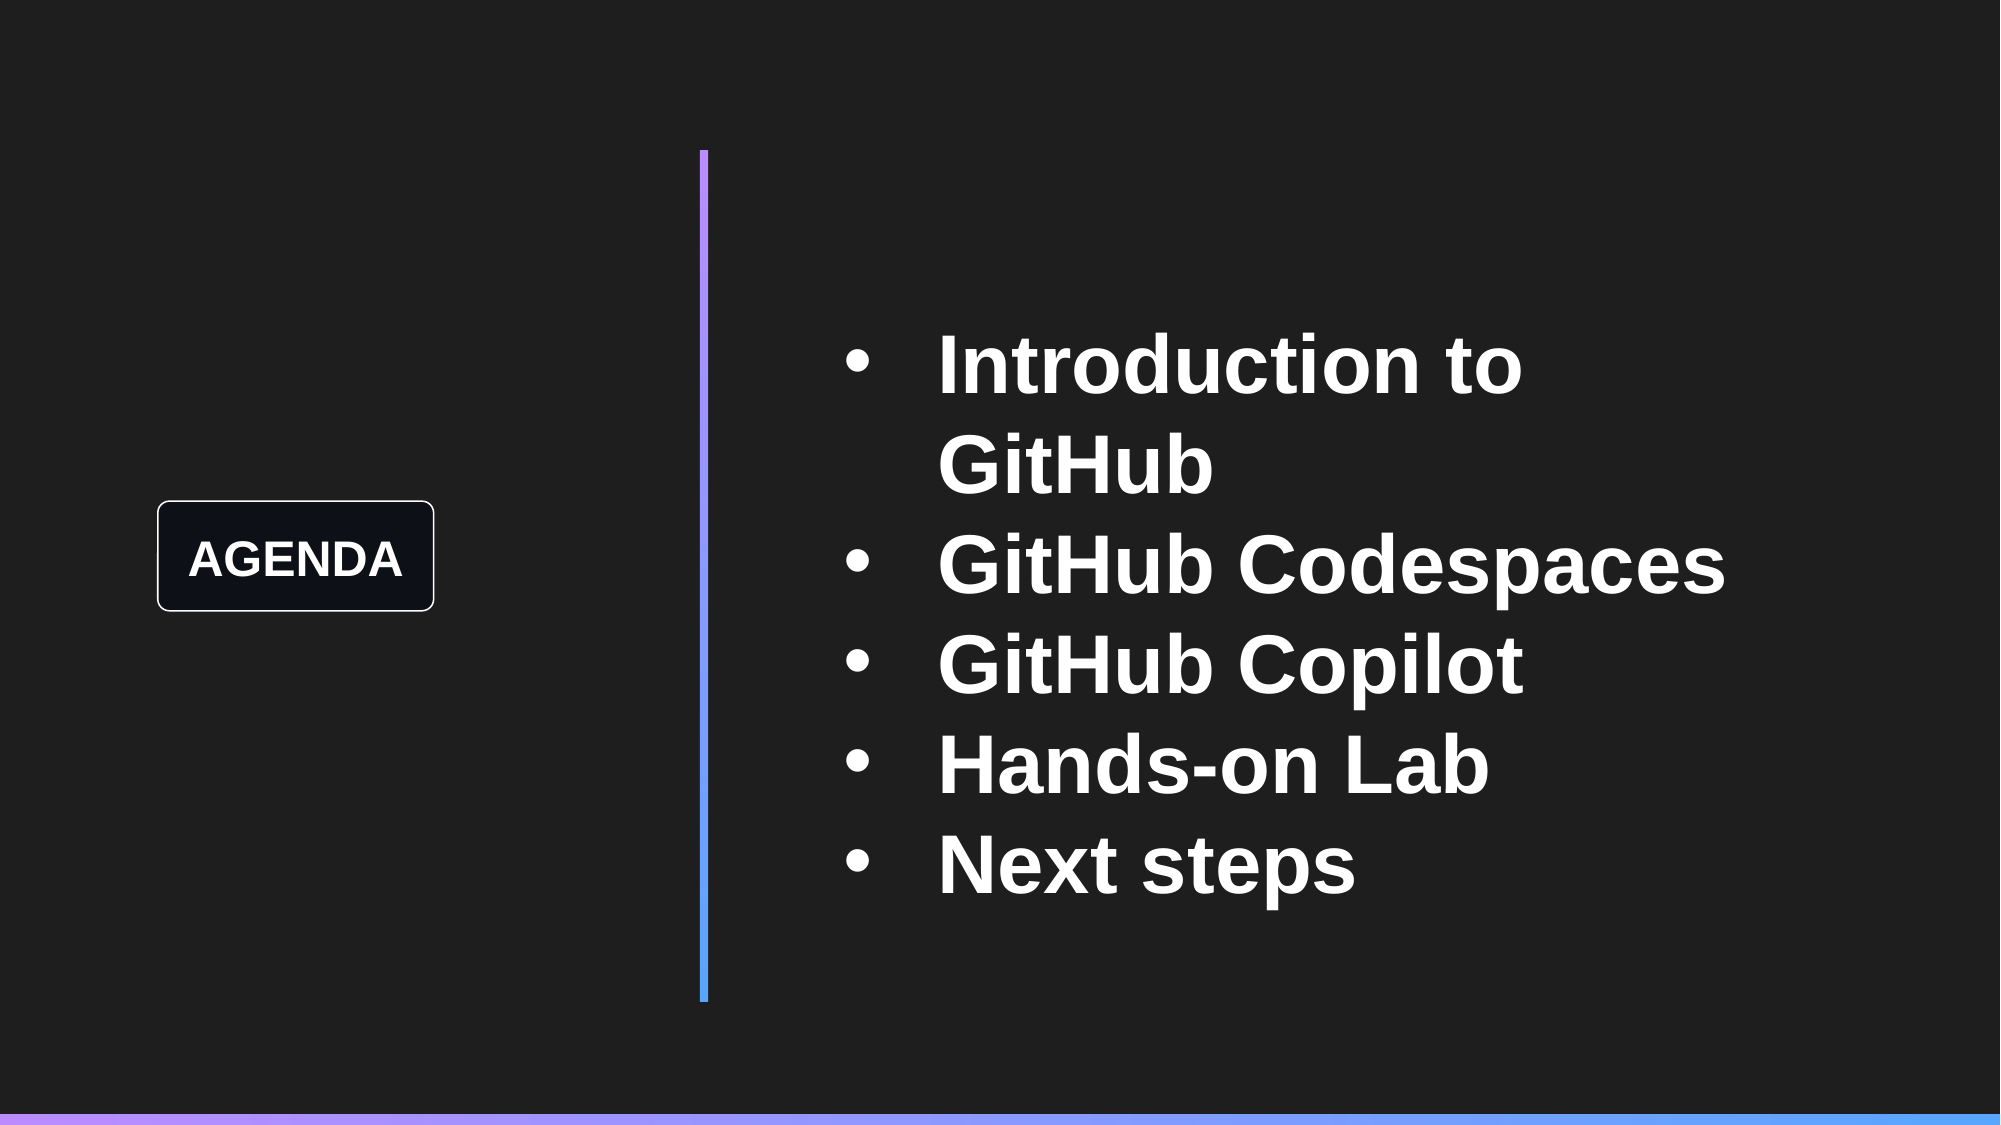

Introduction to GitHub
GitHub Codespaces
GitHub Copilot
Hands-on Lab
Next steps
AGENDA